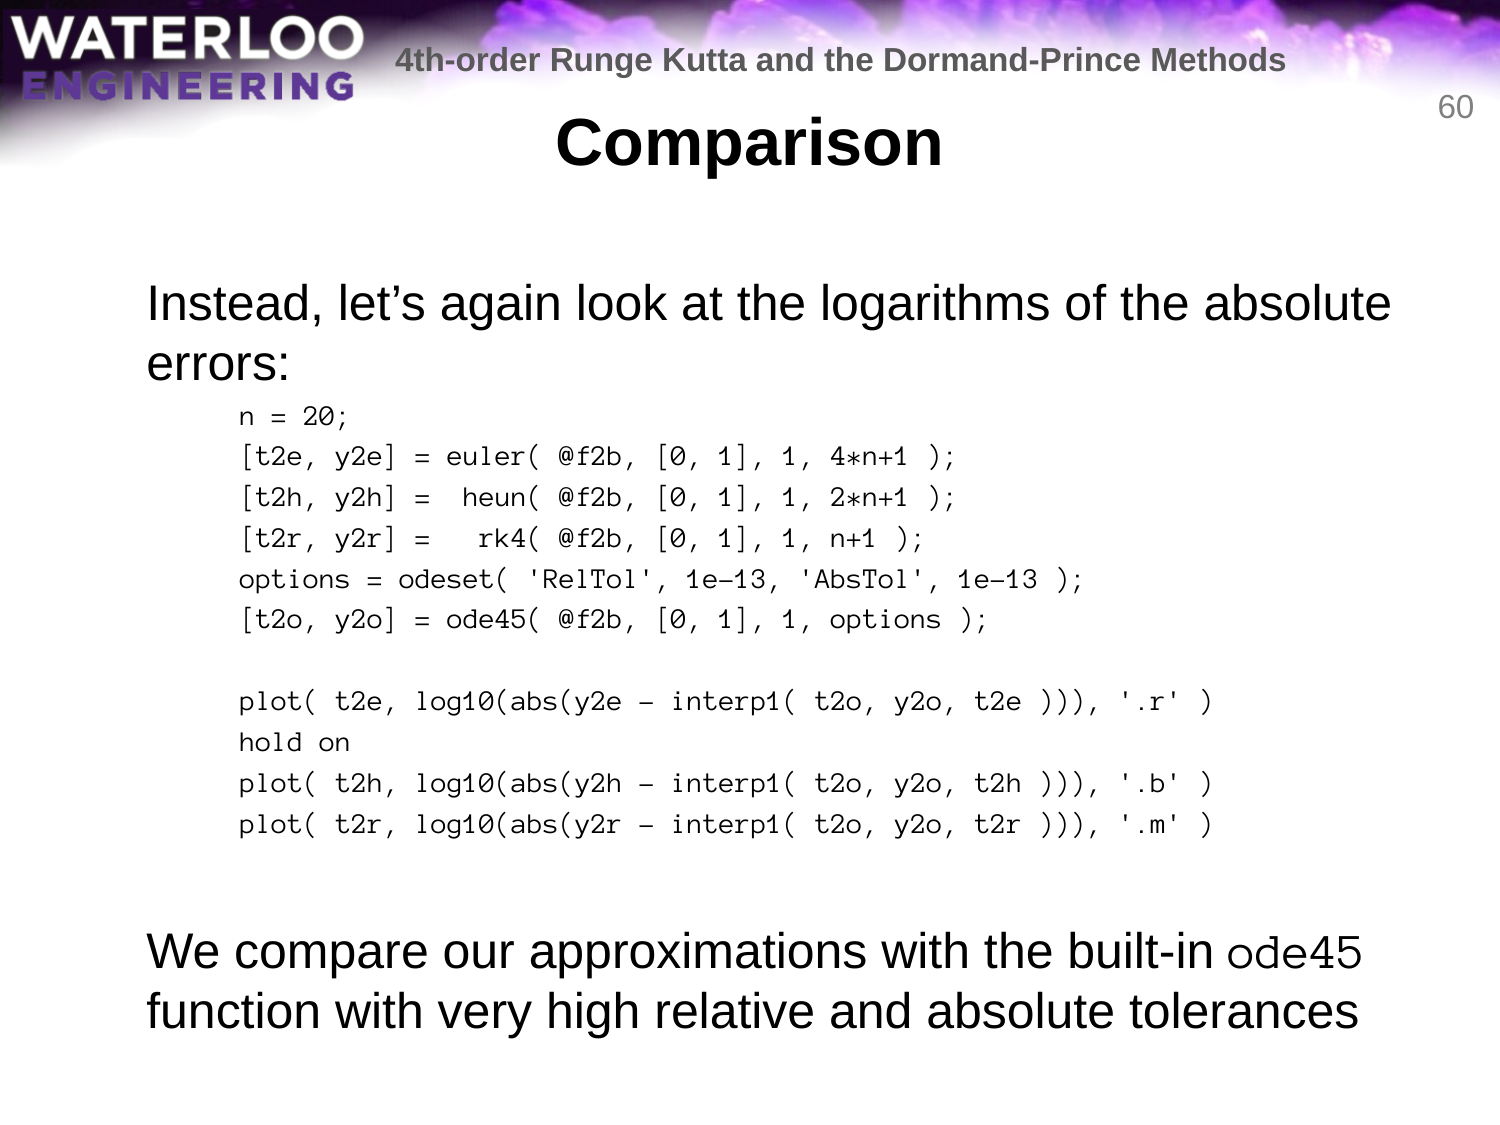

4th-order Runge Kutta and the Dormand-Prince Methods
# Comparison
60
	Instead, let’s again look at the logarithms of the absolute errors:
n = 20;
[t2e, y2e] = euler( @f2b, [0, 1], 1, 4*n+1 );
[t2h, y2h] =  heun( @f2b, [0, 1], 1, 2*n+1 );
[t2r, y2r] =   rk4( @f2b, [0, 1], 1, n+1 );
options = odeset( 'RelTol', 1e-13, 'AbsTol', 1e-13 );
[t2o, y2o] = ode45( @f2b, [0, 1], 1, options );

plot( t2e, log10(abs(y2e - interp1( t2o, y2o, t2e ))), '.r' )
hold on
plot( t2h, log10(abs(y2h - interp1( t2o, y2o, t2h ))), '.b' )
plot( t2r, log10(abs(y2r - interp1( t2o, y2o, t2r ))), '.m' )

	We compare our approximations with the built-in ode45 function with very high relative and absolute tolerances